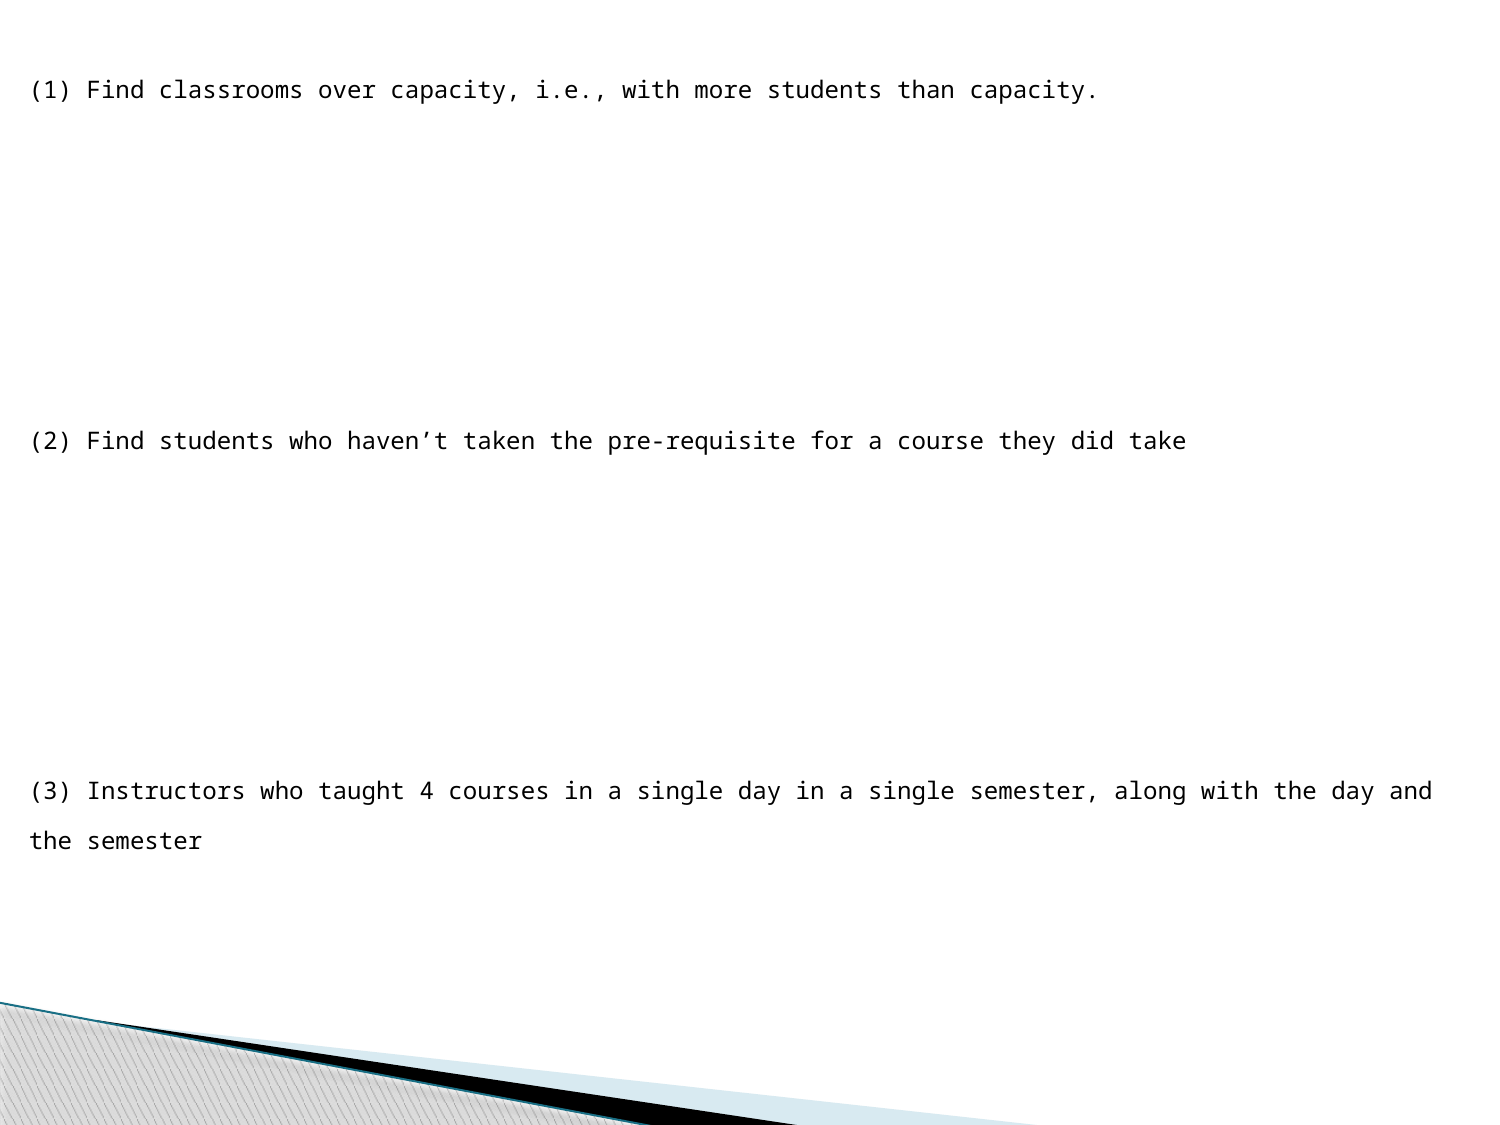

(1) Find classrooms over capacity, i.e., with more students than capacity.

(2) Find students who haven’t taken the pre-requisite for a course they did take

(3) Instructors who taught 4 courses in a single day in a single semester, along with the day and the semester